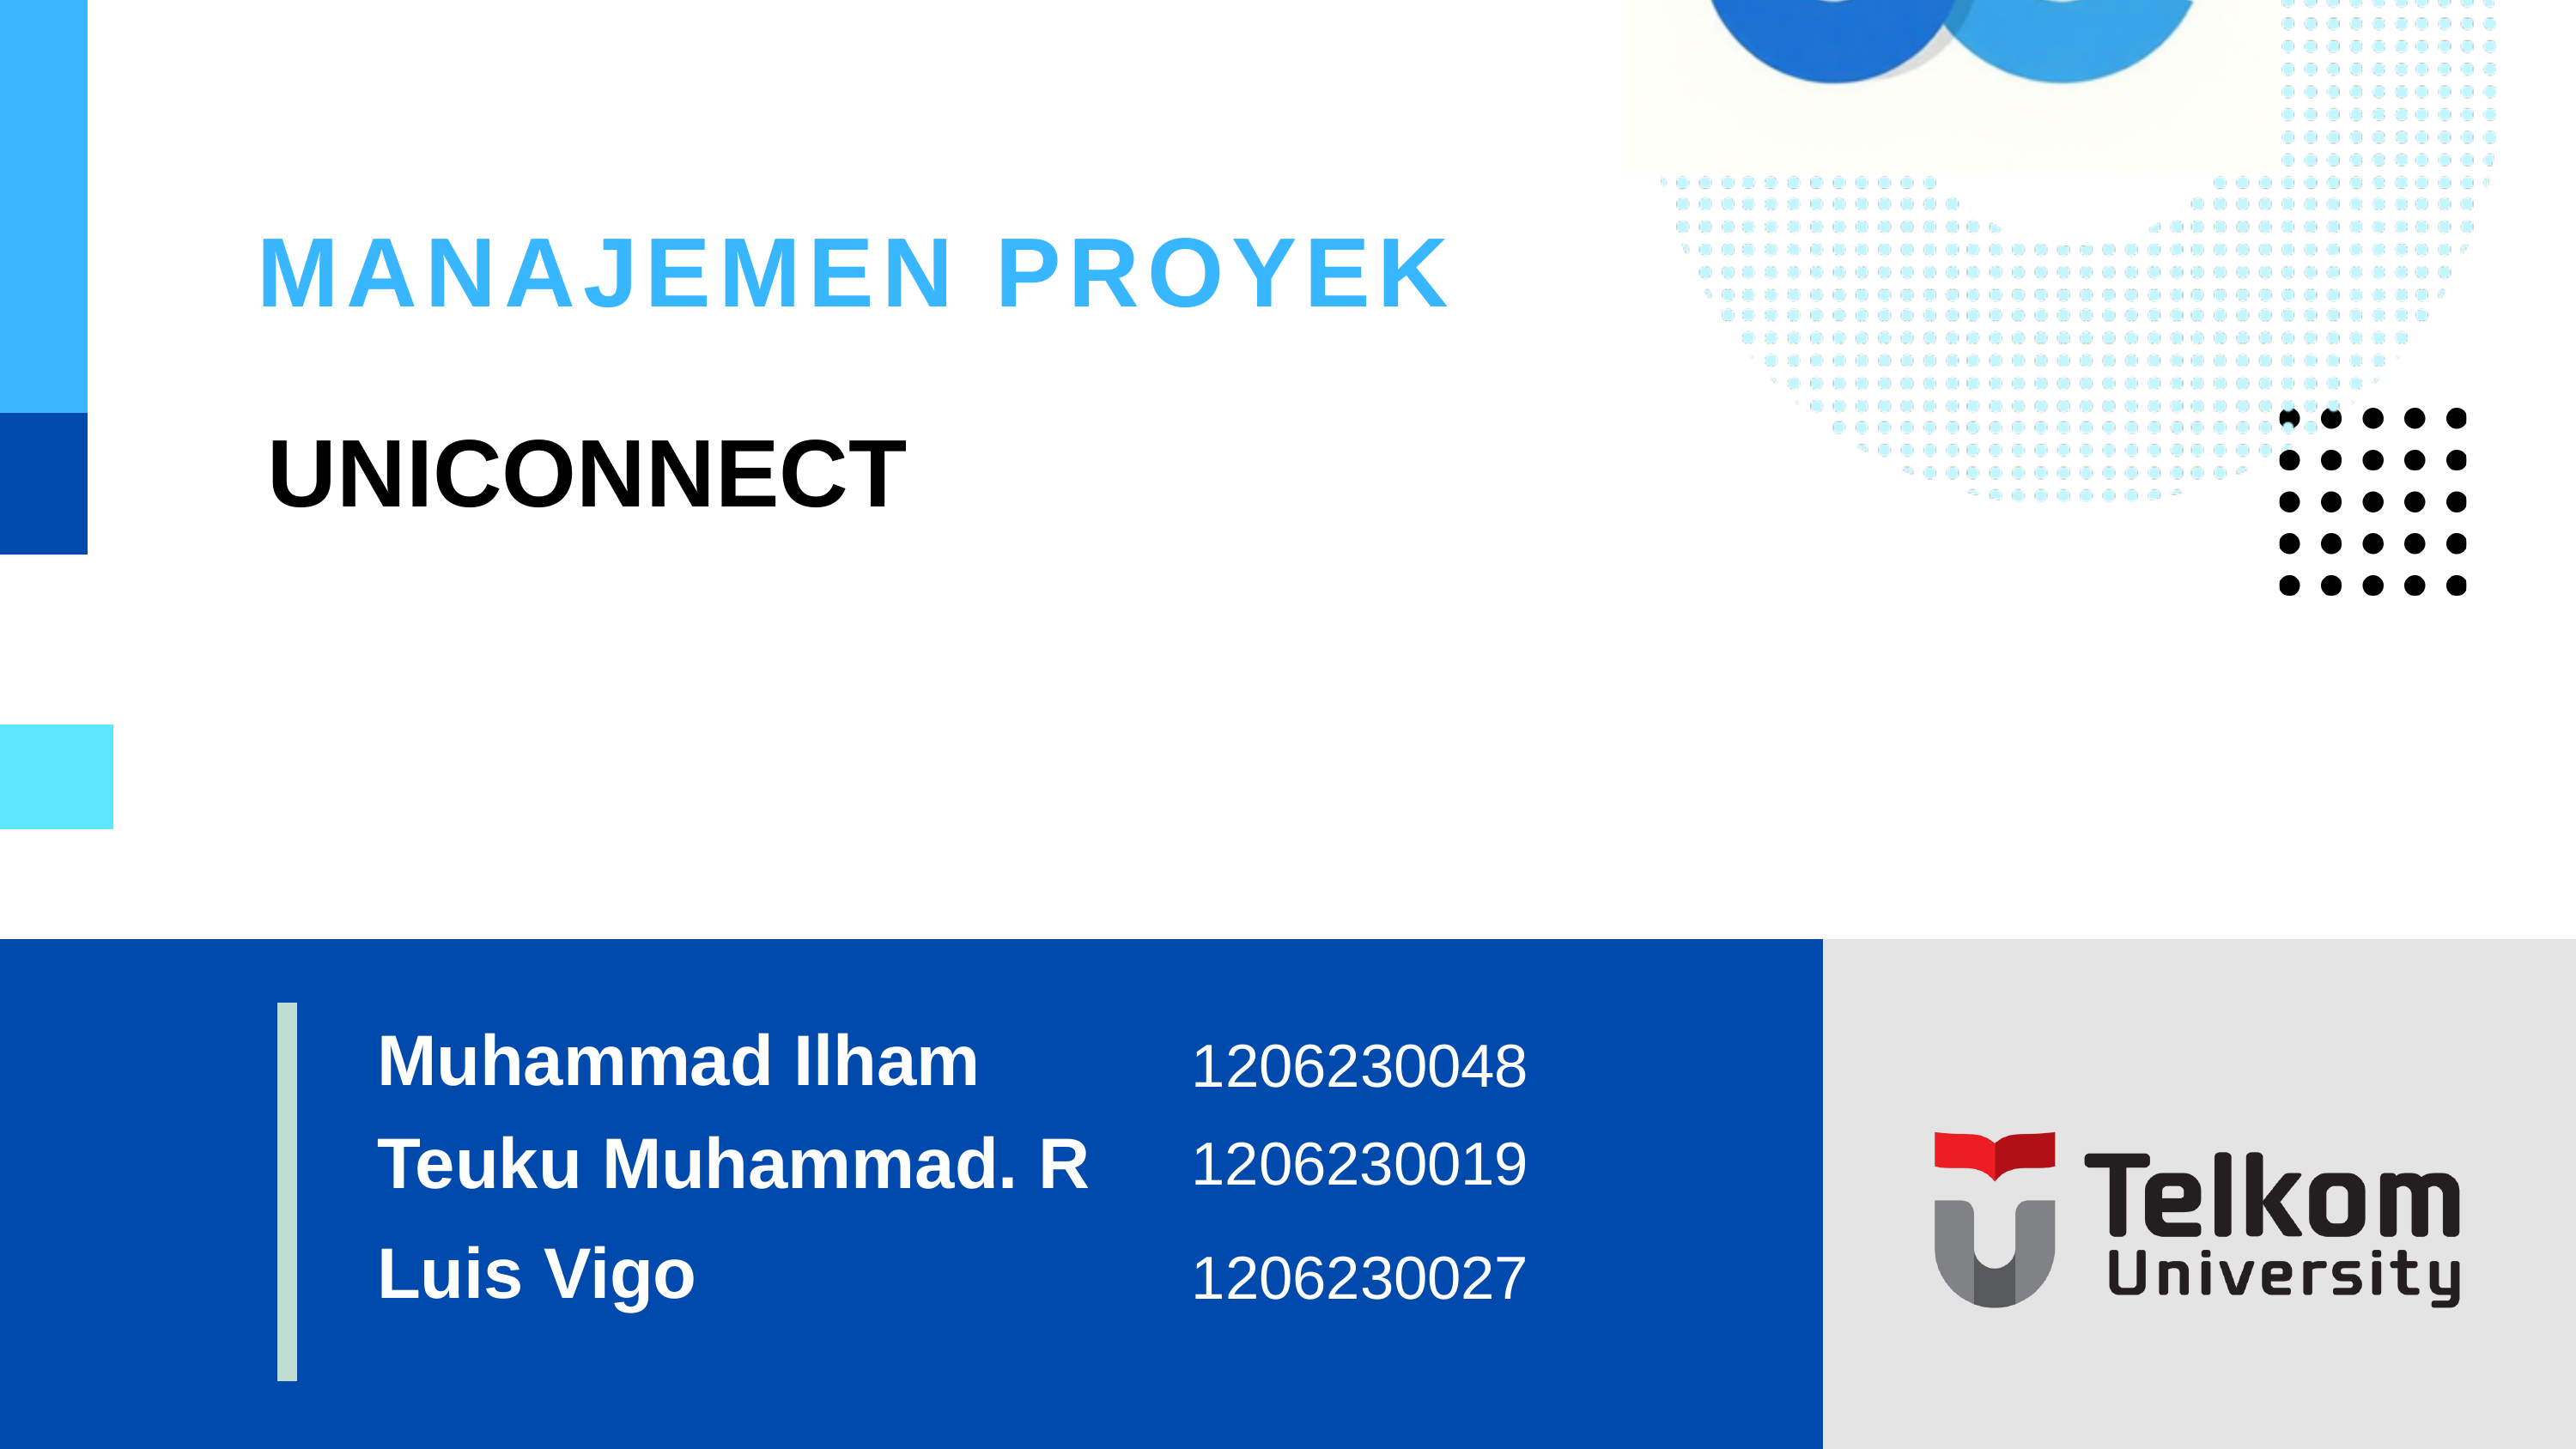

MANAJEMEN PROYEK

UNICONNECT

Muhammad Ilham
1206230048
Teuku Muhammad. R
1206230019

Luis Vigo
1206230027